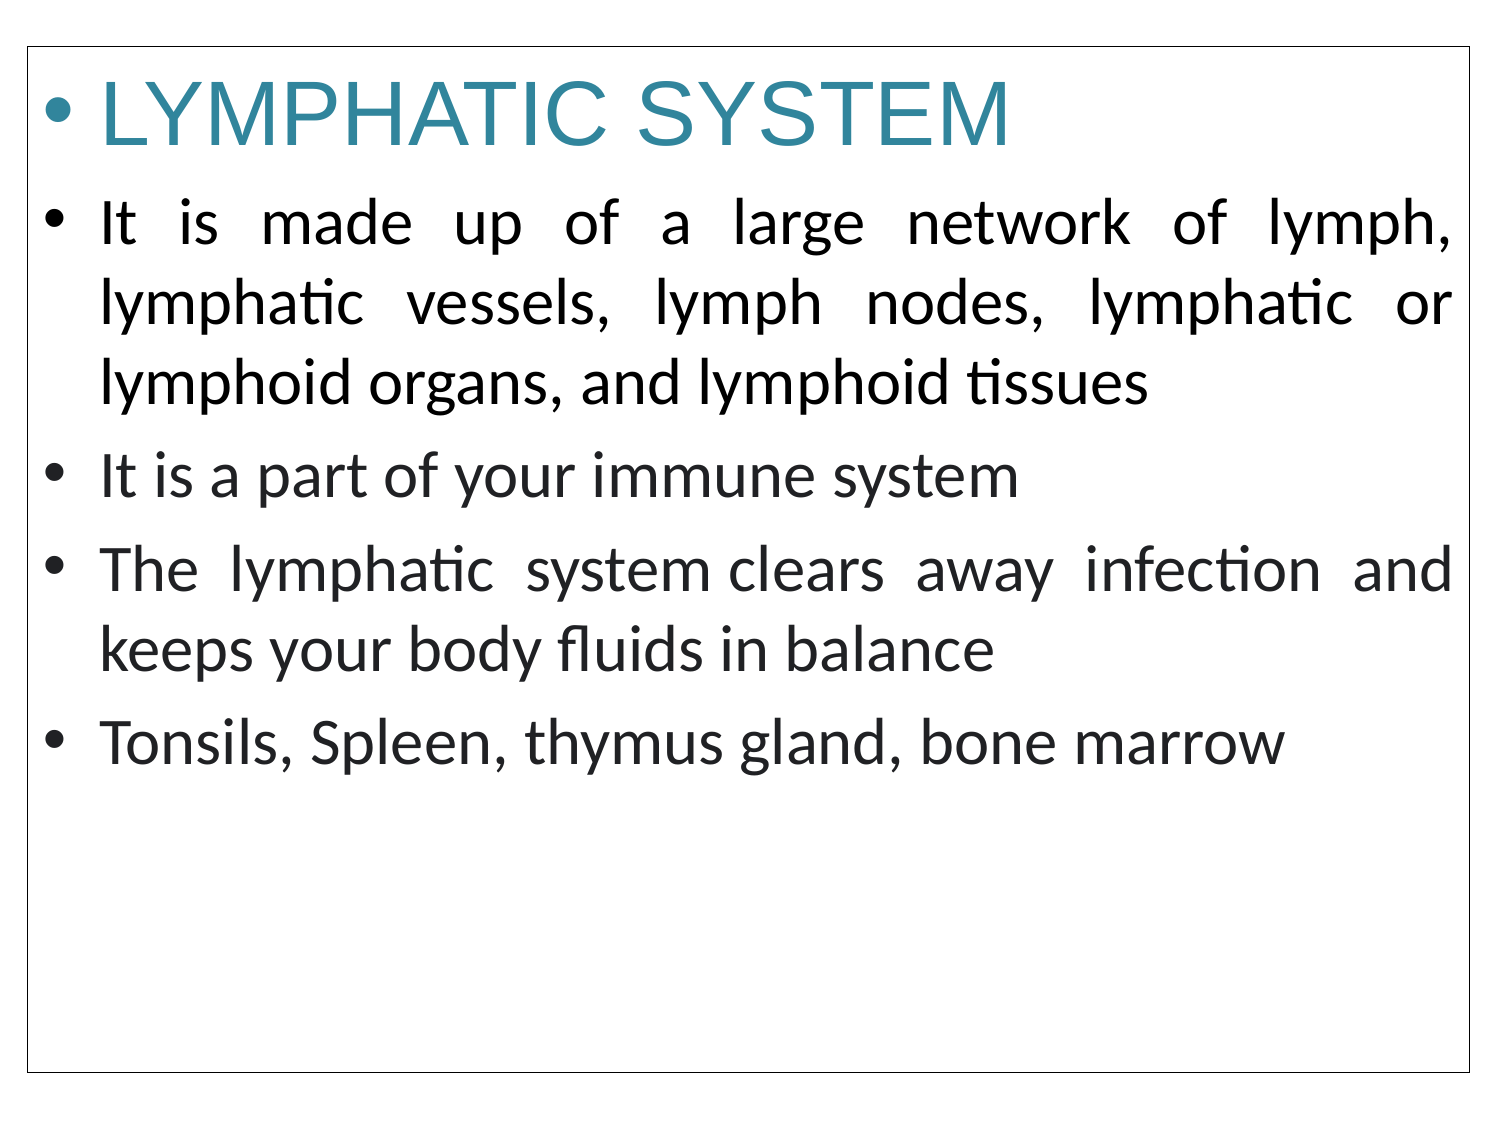

LYMPHATIC SYSTEM
It is made up of a large network of lymph, lymphatic vessels, lymph nodes, lymphatic or lymphoid organs, and lymphoid tissues
It is a part of your immune system
The lymphatic system clears away infection and keeps your body fluids in balance
Tonsils, Spleen, thymus gland, bone marrow